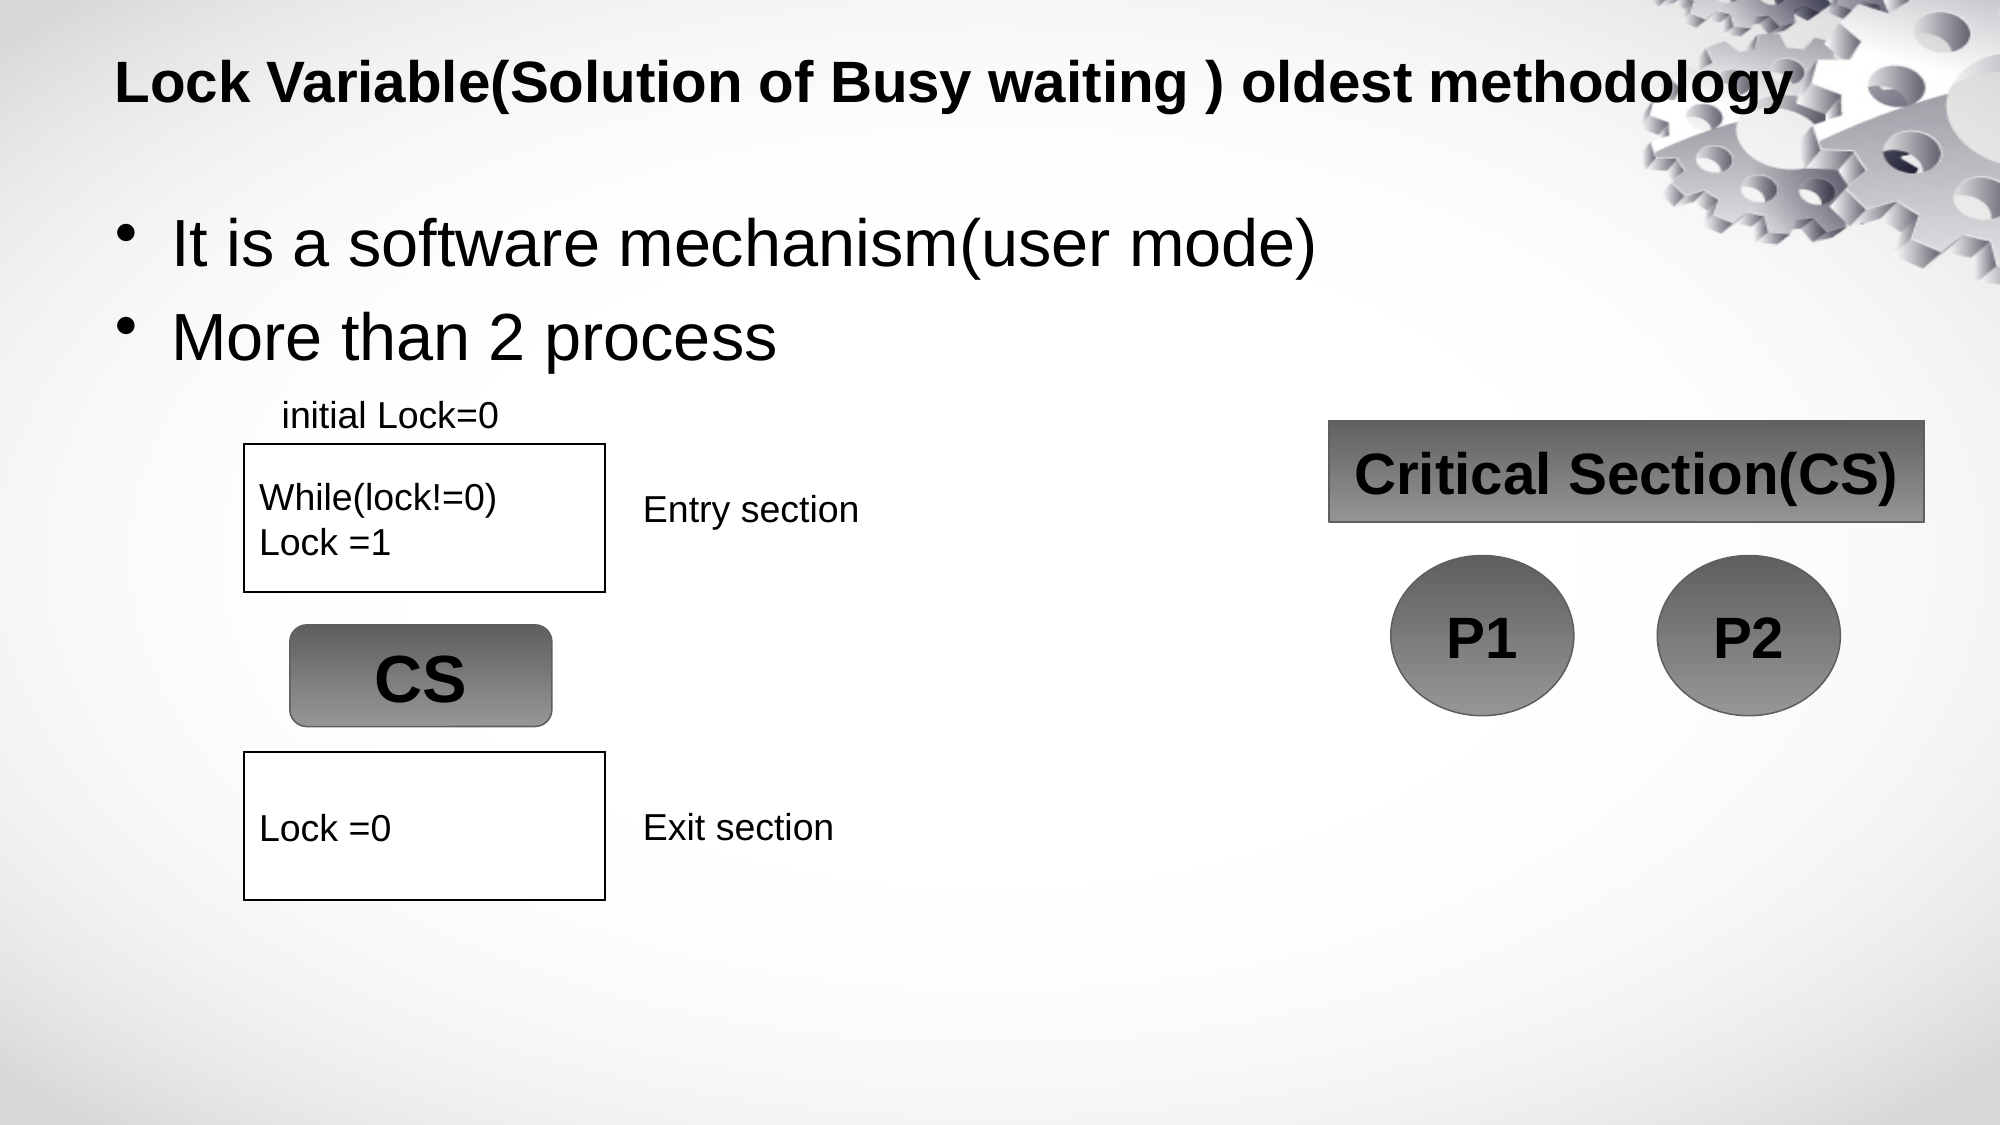

# Lock Variable(Solution of Busy waiting ) oldest methodology
It is a software mechanism(user mode)
More than 2 process

initial Lock=0
Critical Section(CS)
While(lock!=0)
Lock =1
Entry section
P1
P2
CS
Lock =0
Exit section